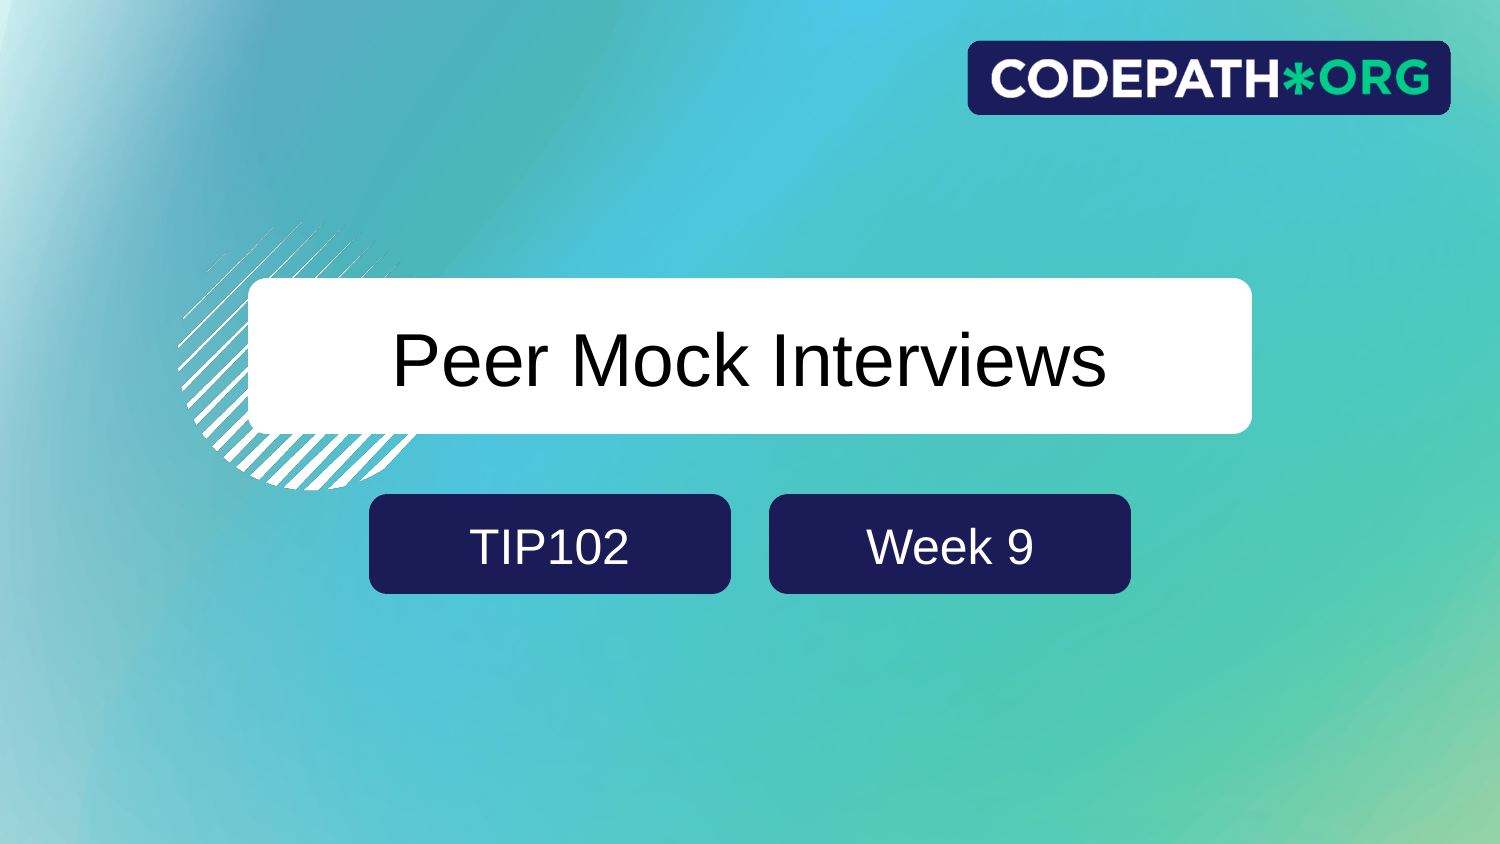

# Peer Mock Interviews
TIP102
Week 9